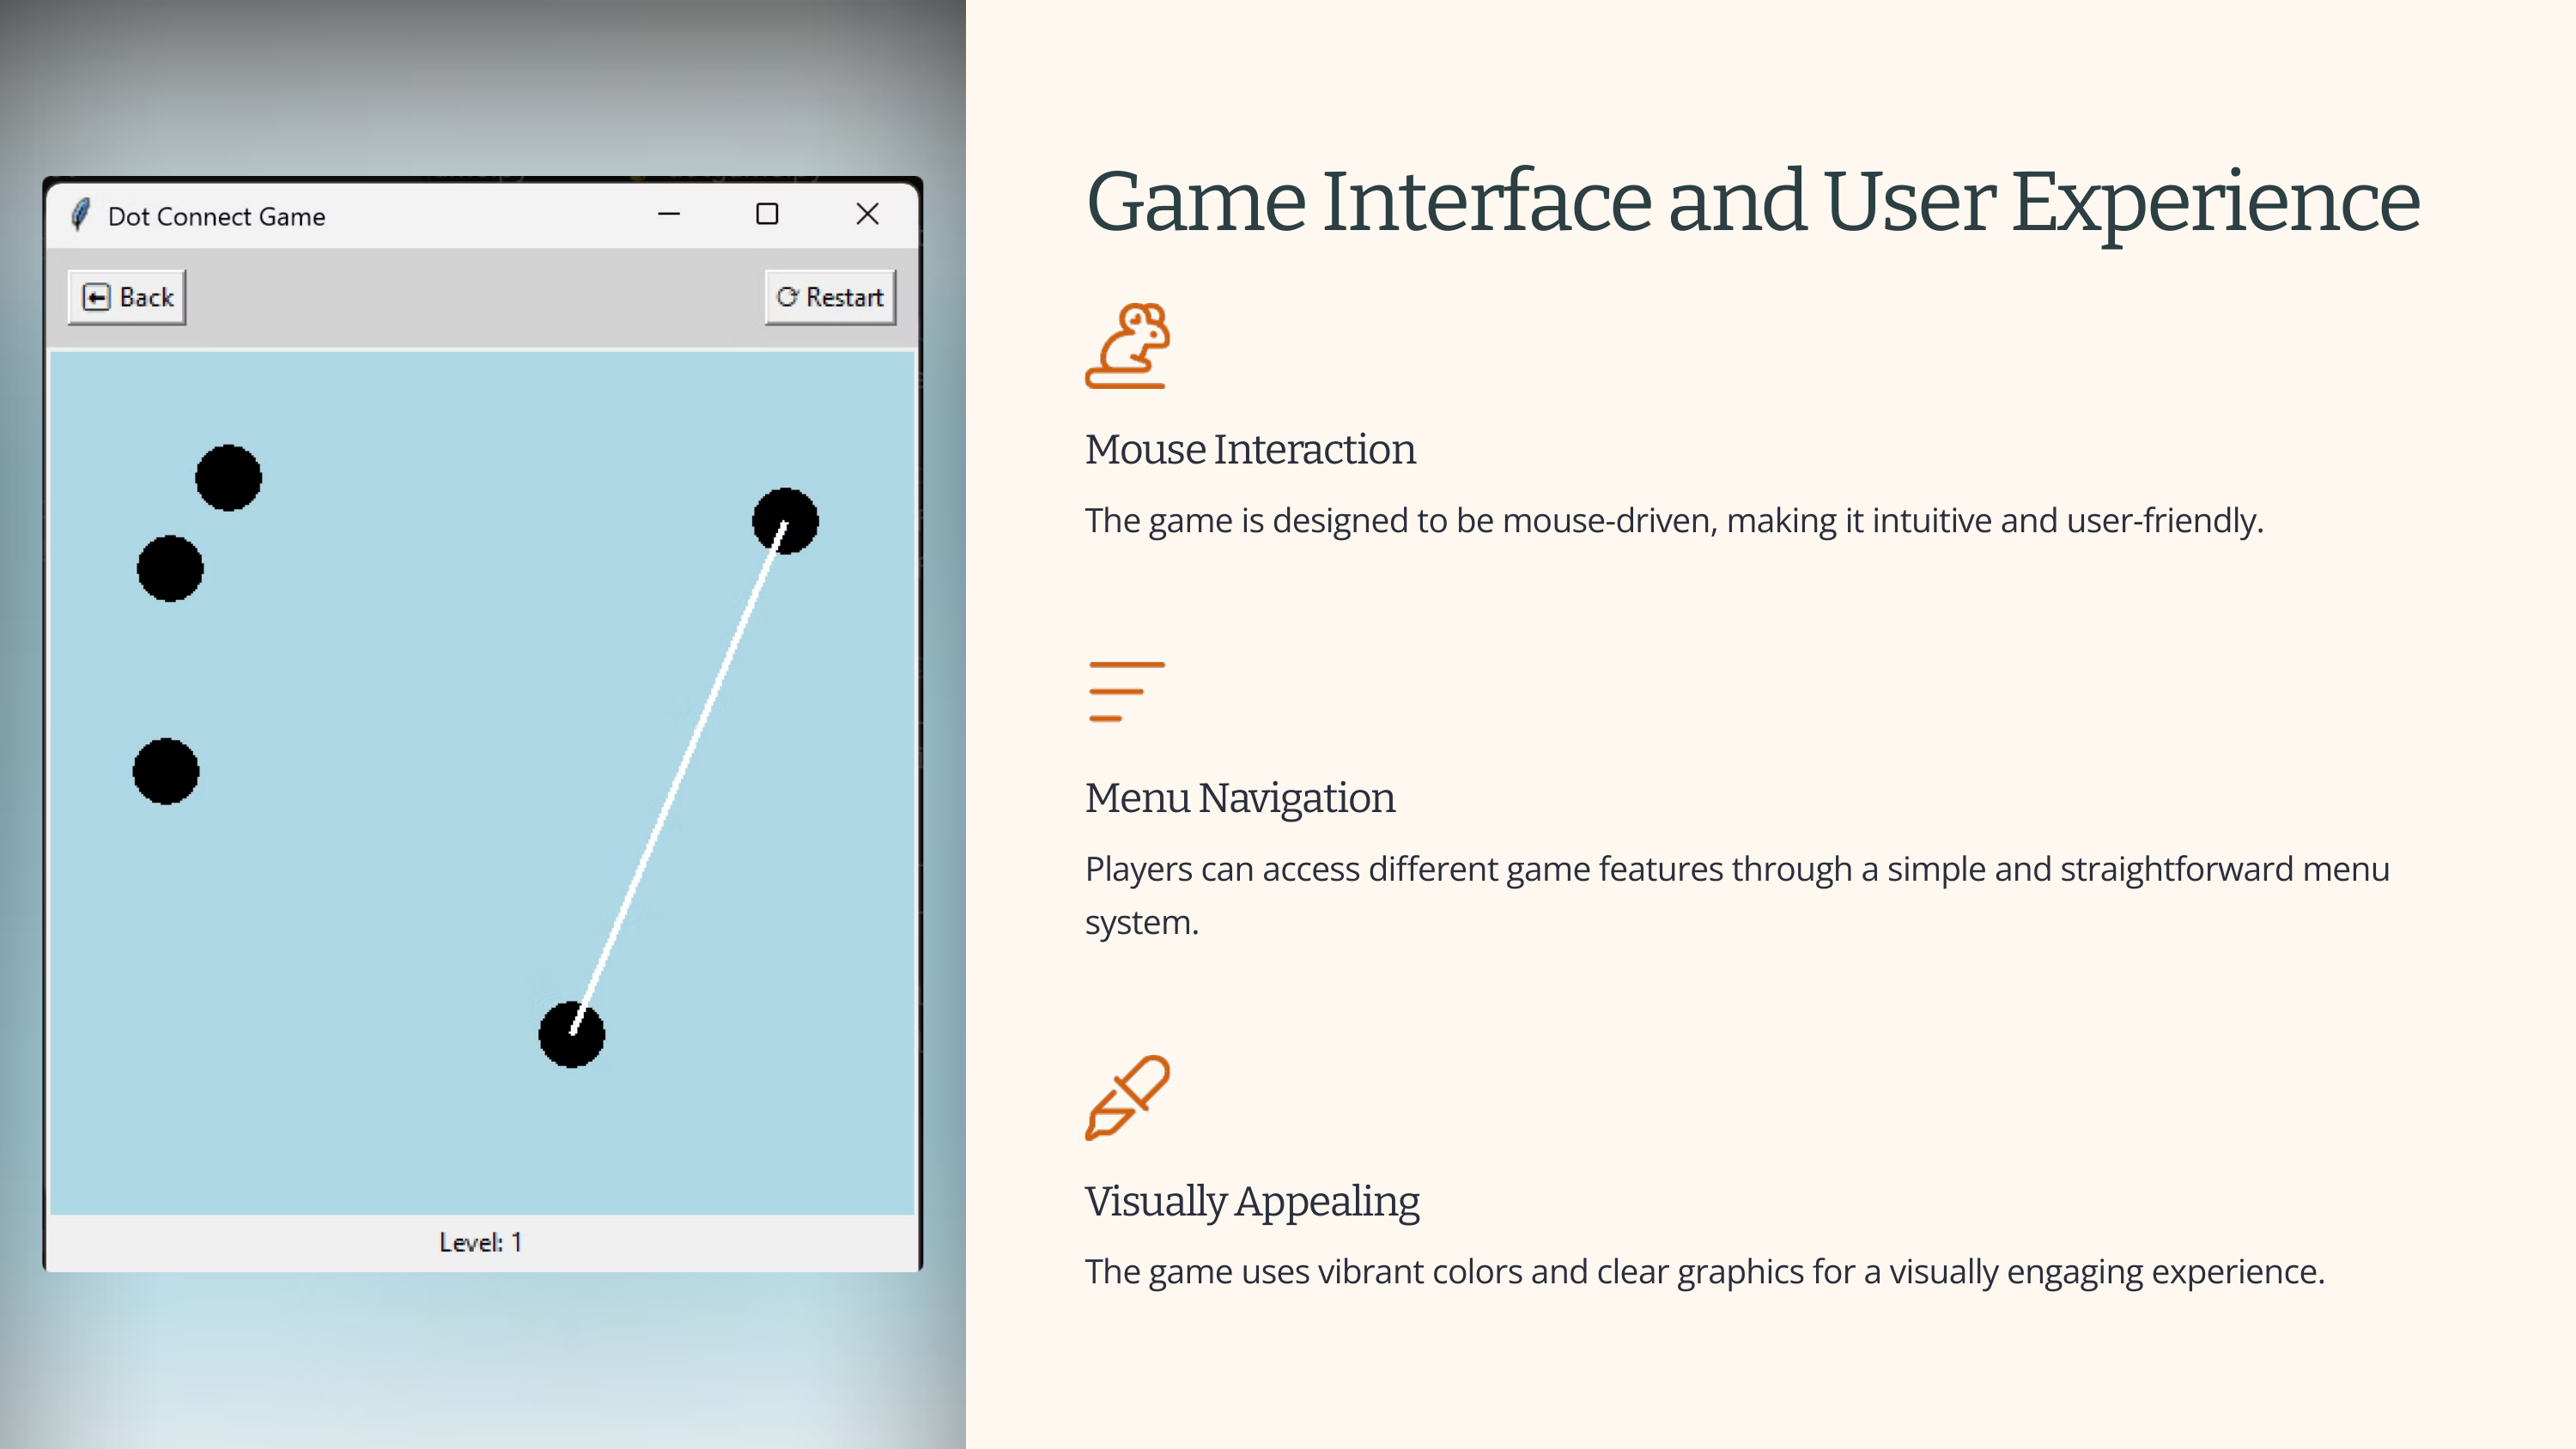

Game Interface and User Experience

Mouse Interaction
The game is designed to be mouse-driven, making it intuitive and user-friendly.

Menu Navigation
Players can access different game features through a simple and straightforward menu system.

Visually Appealing
The game uses vibrant colors and clear graphics for a visually engaging experience.